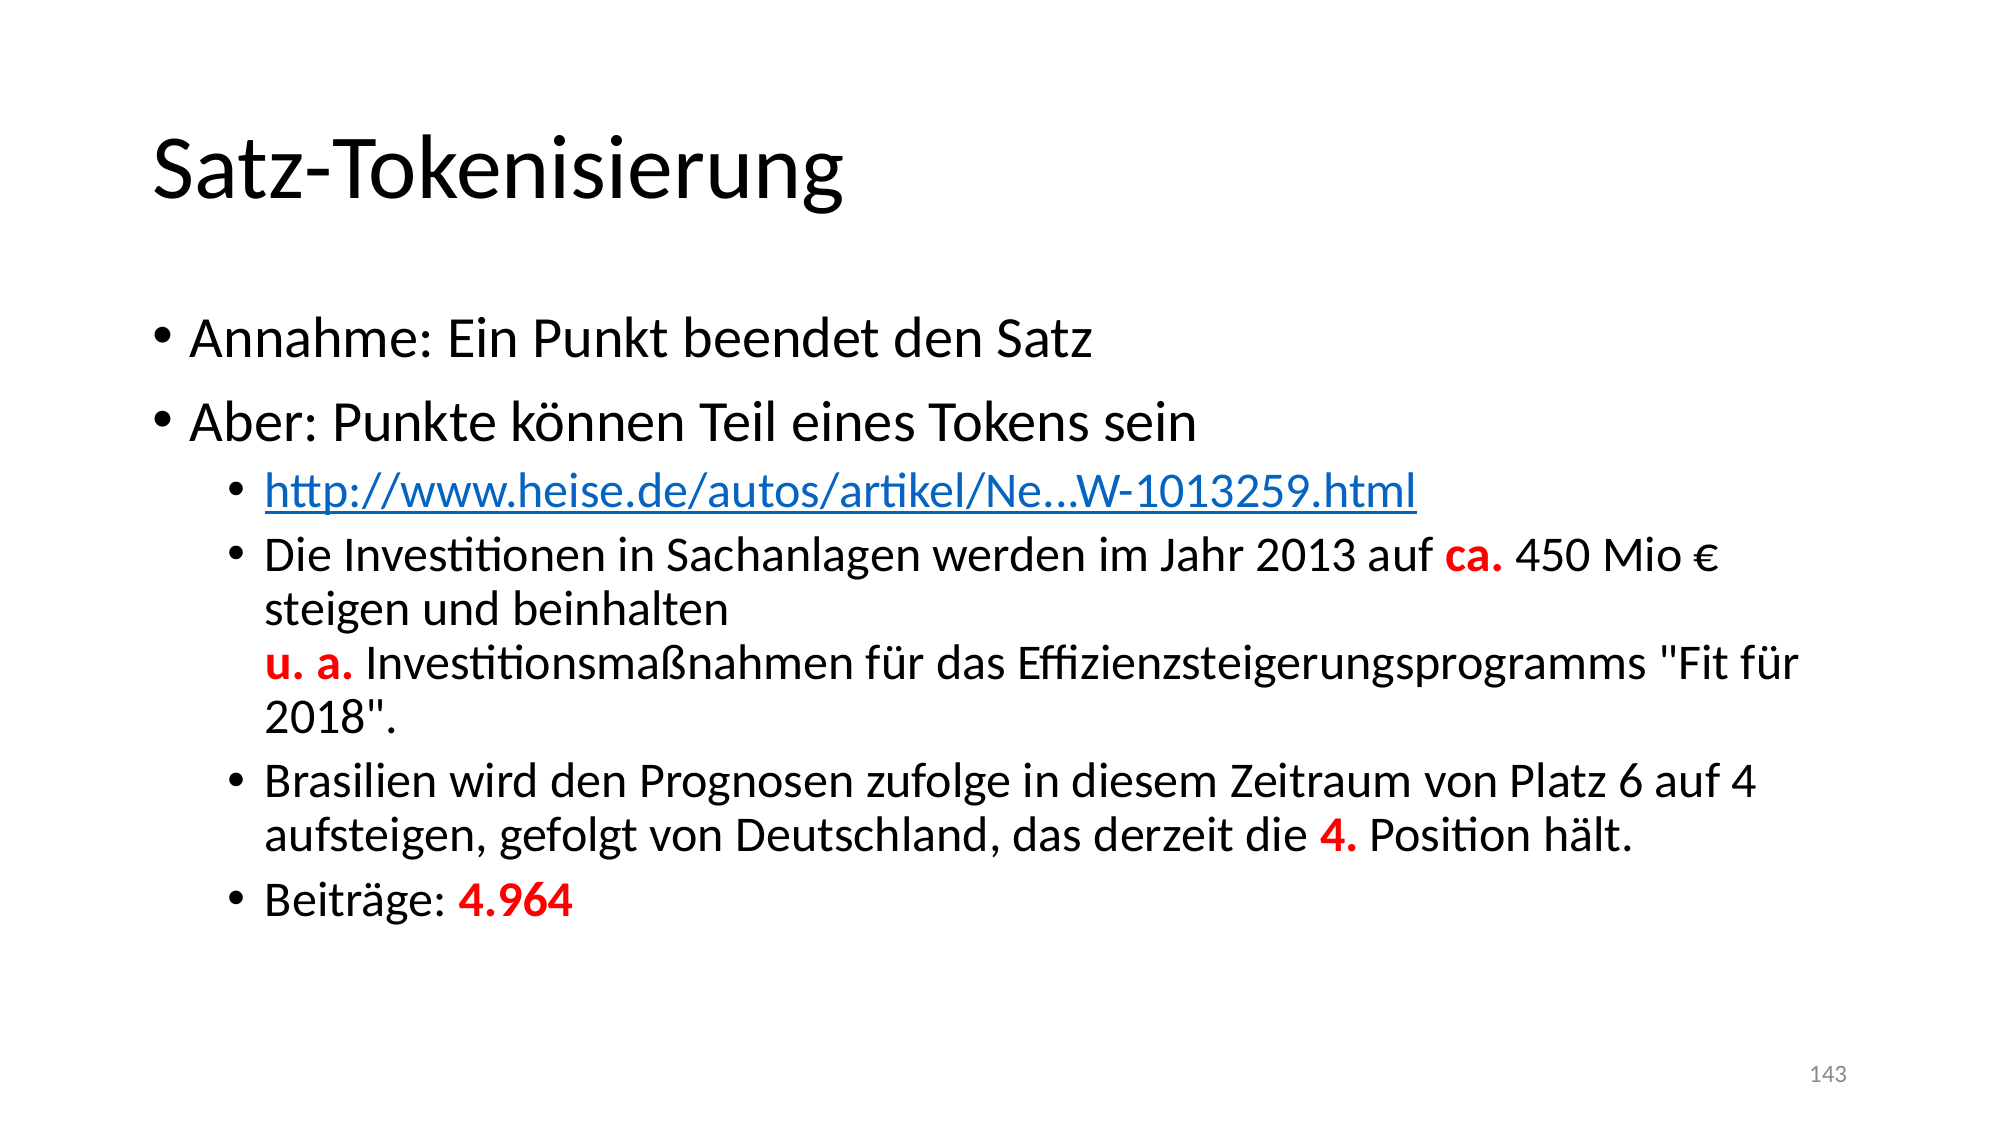

# Satz-Tokenisierung
Annahme: Ein Punkt beendet den Satz
Aber: Punkte können Teil eines Tokens sein
http://www.heise.de/autos/artikel/Ne...W-1013259.html
Die Investitionen in Sachanlagen werden im Jahr 2013 auf ca. 450 Mio € steigen und beinhalten
u. a. Investitionsmaßnahmen für das Effizienzsteigerungsprogramms "Fit für 2018".
Brasilien wird den Prognosen zufolge in diesem Zeitraum von Platz 6 auf 4 aufsteigen, gefolgt von Deutschland, das derzeit die 4. Position hält.
Beiträge: 4.964

143